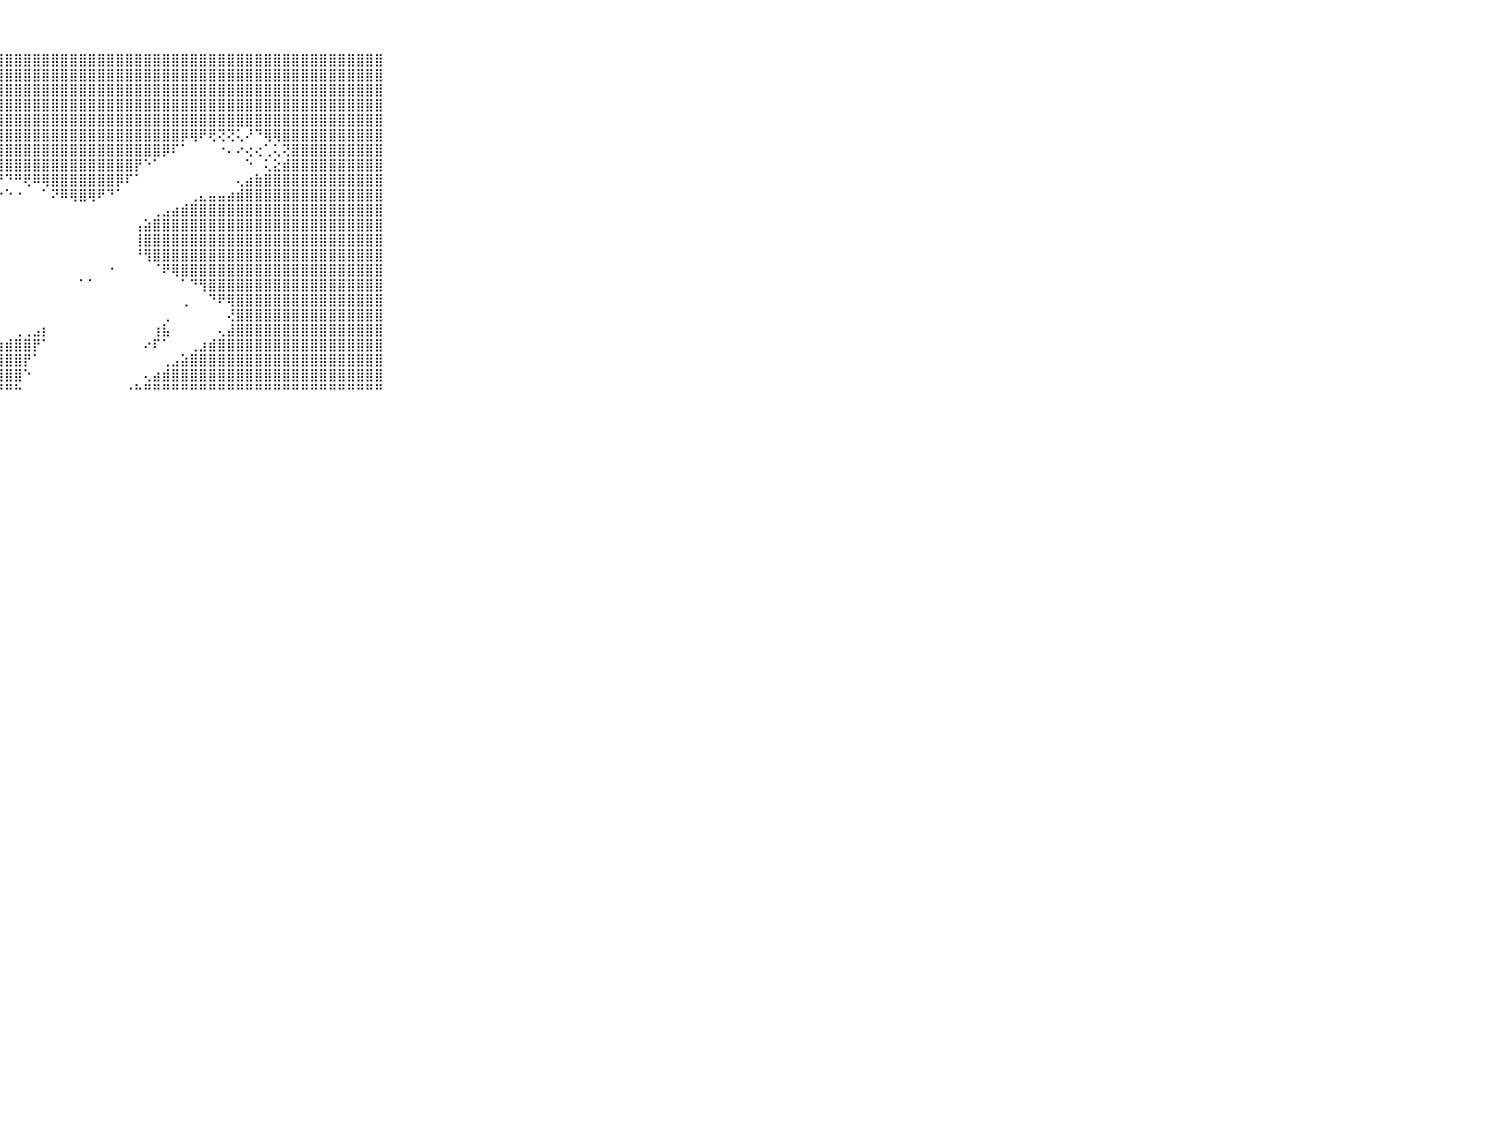

⠀⠀⠀⠀⠀⠀⠀⠀⠀⠀⠀⣿⣿⣿⣿⣿⣿⣿⣿⣿⣿⣿⣿⣿⣿⣿⣿⣿⣿⣿⣿⣿⣿⣿⣿⣿⣿⣿⣿⣿⣿⣿⣿⣿⣿⣿⣿⣿⣿⣿⣿⣿⣿⣿⣿⣿⣿⣿⣿⣿⣿⣿⣿⣿⣿⣿⣿⣿⣿⠀⠀⠀⠀⠀⠀⠀⠀⠀⠀⠀⠀
⠀⠀⠀⠀⠀⠀⠀⠀⠀⠀⠀⣿⣿⣿⣿⣿⣿⣿⣿⣿⣿⣿⣿⣿⣿⣿⣿⣿⣿⣿⣿⣿⣿⣿⣿⣿⣿⣿⣿⣿⣿⣿⣿⣿⣿⣿⣿⣿⣿⣿⣿⣿⣿⣿⣿⣿⣿⣿⣿⣿⣿⣿⣿⣿⣿⣿⣿⣿⣿⠀⠀⠀⠀⠀⠀⠀⠀⠀⠀⠀⠀
⠀⠀⠀⠀⠀⠀⠀⠀⠀⠀⠀⣿⣿⣿⣿⣿⣿⣿⣿⣿⣿⣿⣿⣿⣿⣿⣿⣿⣿⣿⣿⣿⣿⣿⣿⣿⣿⣿⣿⣿⣿⣿⣿⣿⣿⣿⣿⣿⣿⣿⣿⣿⣿⣿⣿⣿⣿⣿⣿⣿⣿⣿⣿⣿⣿⣿⣿⣿⣿⠀⠀⠀⠀⠀⠀⠀⠀⠀⠀⠀⠀
⠀⠀⠀⠀⠀⠀⠀⠀⠀⠀⠀⣿⣿⣿⣿⣿⣿⣿⣿⣿⣿⣿⣿⣿⣿⣿⣿⣿⣿⣿⣿⣿⣿⣿⣿⣿⣿⣿⣿⣿⣿⣿⣿⣿⣿⣿⣿⣿⣿⣿⣿⣿⣿⣿⣿⣿⣿⣿⣿⣿⣿⣿⣿⣿⣿⣿⣿⣿⣿⠀⠀⠀⠀⠀⠀⠀⠀⠀⠀⠀⠀
⠀⠀⠀⠀⠀⠀⠀⠀⠀⠀⠀⣿⣿⣿⣿⣿⣿⣿⣿⣿⣿⣿⣿⣿⣿⣿⣿⣿⣿⣿⣿⣿⣿⣿⣿⣿⣿⣿⣿⣿⣿⣿⣿⣿⣿⣿⣿⣿⣿⣿⣿⣿⣿⣿⣿⣿⣿⣿⣿⣿⣿⣿⣿⣿⣿⣿⣿⣿⣿⠀⠀⠀⠀⠀⠀⠀⠀⠀⠀⠀⠀
⠀⠀⠀⠀⠀⠀⠀⠀⠀⠀⠀⣿⣿⣿⣿⣿⣿⣿⣿⣿⣿⣿⣿⣿⣿⣿⣿⣿⣿⣿⣿⣿⣿⣿⣿⣿⣿⣿⣿⣿⣿⣿⣿⣿⣿⣿⣿⡿⢿⠟⢟⢝⢝⢅⠜⠙⢿⢿⣿⣿⣿⣿⣿⣿⣿⣿⣿⣿⣿⠀⠀⠀⠀⠀⠀⠀⠀⠀⠀⠀⠀
⠀⠀⠀⠀⠀⠀⠀⠀⠀⠀⠀⣿⣿⣿⣿⣿⣿⣿⣿⣿⣿⣿⣿⣿⣿⣿⣿⣿⣿⣿⣿⣿⣿⣿⣿⣿⣿⣿⣿⣿⣿⣿⣿⣿⣿⡿⠏⠁⠀⠀⠀⠐⠄⠔⢔⢔⢁⢅⢝⣿⣿⣿⣿⣿⣿⣿⣿⣿⣿⠀⠀⠀⠀⠀⠀⠀⠀⠀⠀⠀⠀
⠀⠀⠀⠀⠀⠀⠀⠀⠀⠀⠀⣿⣿⣿⣿⣿⣿⣿⣿⣿⣿⣿⣿⣿⣿⣿⣿⣿⣿⣿⣿⣿⣿⣿⣿⣿⣿⣿⣿⣿⣿⣿⡟⠑⠁⠀⠀⠀⠀⠀⠀⠀⠀⠀⠑⠀⢅⣕⣾⣿⣿⣿⣿⣿⣿⣿⣿⣿⣿⠀⠀⠀⠀⠀⠀⠀⠀⠀⠀⠀⠀
⠀⠀⠀⠀⠀⠀⠀⠀⠀⠀⠀⣿⣿⣿⣿⣿⣿⣿⣿⣿⣿⣿⣿⣿⣿⢿⠟⠛⠙⠛⢟⠿⢿⣿⣿⣿⣿⣿⣿⣿⡿⠏⠁⠀⠀⠀⠀⠀⠀⠀⠀⠀⠀⢄⣴⣷⣿⣿⣿⣿⣿⣿⣿⣿⣿⣿⣿⣿⣿⠀⠀⠀⠀⠀⠀⠀⠀⠀⠀⠀⠀
⠀⠀⠀⠀⠀⠀⠀⠀⠀⠀⠀⣿⣿⣿⣿⣿⣿⣿⣿⣿⡿⢟⠋⠁⠀⠀⠀⠐⠑⠐⠀⠀⠁⠝⠿⢿⣿⢿⠟⠙⠁⠀⠀⠀⠀⠀⠀⠀⢀⣄⣤⣤⣴⣾⣿⣿⣿⣿⣿⣿⣿⣿⣿⣿⣿⣿⣿⣿⣿⠀⠀⠀⠀⠀⠀⠀⠀⠀⠀⠀⠀
⠀⠀⠀⠀⠀⠀⠀⠀⠀⠀⠀⣿⣿⣿⣿⣿⣿⣿⢟⠁⠀⠀⠀⠀⠀⠀⠀⠀⠀⠀⠀⠀⠀⠀⠀⠀⠀⠀⠀⠀⠀⠀⠀⠀⢀⣠⣴⣾⣿⣿⣿⣿⣿⣿⣿⣿⣿⣿⣿⣿⣿⣿⣿⣿⣿⣿⣿⣿⣿⠀⠀⠀⠀⠀⠀⠀⠀⠀⠀⠀⠀
⠀⠀⠀⠀⠀⠀⠀⠀⠀⠀⠀⣿⣿⣿⣿⡿⠟⠑⠀⠀⠀⠀⠀⠀⠀⠀⠀⠀⠀⠀⠀⠀⠀⠀⠀⠀⠀⠀⠀⠀⠀⠀⢠⣵⣿⣿⣿⣿⣿⣿⣿⣿⣿⣿⣿⣿⣿⣿⣿⣿⣿⣿⣿⣿⣿⣿⣿⣿⣿⠀⠀⠀⠀⠀⠀⠀⠀⠀⠀⠀⠀
⠀⠀⠀⠀⠀⠀⠀⠀⠀⠀⠀⣿⣿⡿⠏⠁⠀⠀⠀⠀⠀⠀⠀⠀⠀⠀⠀⠀⠀⠀⠀⠀⠀⠀⠀⠀⠀⠀⠀⠀⠀⠀⢸⣿⣿⣿⣿⣿⣿⣿⣿⣿⣿⣿⣿⣿⣿⣿⣿⣿⣿⣿⣿⣿⣿⣿⣿⣿⣿⠀⠀⠀⠀⠀⠀⠀⠀⠀⠀⠀⠀
⠀⠀⠀⠀⠀⠀⠀⠀⠀⠀⠀⢿⠋⠁⠀⠀⠀⠀⠀⠀⠀⠀⠀⠀⠀⠀⠀⠀⠀⠀⠀⠀⠀⠀⠀⠀⠀⠀⠀⠀⠀⠀⠘⢻⣿⣿⣿⣿⣿⣿⣿⣿⣿⣿⣿⣿⣿⣿⣿⣿⣿⣿⣿⣿⣿⣿⣿⣿⣿⠀⠀⠀⠀⠀⠀⠀⠀⠀⠀⠀⠀
⠀⠀⠀⠀⠀⠀⠀⠀⠀⠀⠀⠀⠀⠀⠀⠀⠀⠀⠀⠀⠀⠀⠀⠀⠀⠀⠀⠀⠀⠀⠀⠀⠀⠀⠀⠀⠀⠀⠀⠐⠀⠀⠀⠀⠈⠟⢿⣿⣿⣿⣿⣿⣿⣿⣿⣿⣿⣿⣿⣿⣿⣿⣿⣿⣿⣿⣿⣿⣿⠀⠀⠀⠀⠀⠀⠀⠀⠀⠀⠀⠀
⠀⠀⠀⠀⠀⠀⠀⠀⠀⠀⠀⠀⠀⠀⠀⠀⠀⠀⠀⠀⠀⠀⠀⠀⠀⠀⠀⠀⠀⠀⠀⠀⠀⠀⠀⠀⠁⠁⠀⠀⠀⠀⠀⠀⠀⠀⠀⠁⠙⢻⣿⣿⣿⣿⣿⣿⣿⣿⣿⣿⣿⣿⣿⣿⣿⣿⣿⣿⣿⠀⠀⠀⠀⠀⠀⠀⠀⠀⠀⠀⠀
⠀⠀⠀⠀⠀⠀⠀⠀⠀⠀⠀⠀⠀⠀⠀⠀⠀⠀⠀⠀⠀⠀⠀⠀⠀⠀⠀⠀⠀⠀⠀⠀⠀⠀⠀⠀⠀⠀⠀⠀⠀⠀⠀⠀⠀⠀⠀⢀⠀⠀⠙⠟⢿⣿⣿⣿⣿⣿⣿⣿⣿⣿⣿⣿⣿⣿⣿⣿⣿⠀⠀⠀⠀⠀⠀⠀⠀⠀⠀⠀⠀
⠀⠀⠀⠀⠀⠀⠀⠀⠀⠀⠀⠀⠀⠀⠀⠀⠀⠀⠀⠀⠀⠀⠀⠀⠀⠀⠀⠀⠀⠀⠀⠀⠀⠀⠀⠀⠀⠀⠀⠀⠀⠀⠀⠀⠀⢀⠀⠀⠀⠀⠀⠀⢜⣿⣿⣿⣿⣿⣿⣿⣿⣿⣿⣿⣿⣿⣿⣿⣿⠀⠀⠀⠀⠀⠀⠀⠀⠀⠀⠀⠀
⠀⠀⠀⠀⠀⠀⠀⠀⠀⠀⠀⠀⠀⠀⠀⠀⠀⠀⠀⠀⠀⠀⠀⠀⠀⠀⠀⠀⠀⢀⢀⣠⡆⠀⠀⠀⠀⠀⠀⠀⠀⠀⠀⠀⢰⣧⠀⠀⠀⠀⠀⢄⣼⣿⣿⣿⣿⣿⣿⣿⣿⣿⣿⣿⣿⣿⣿⣿⣿⠀⠀⠀⠀⠀⠀⠀⠀⠀⠀⠀⠀
⠀⠀⠀⠀⠀⠀⠀⠀⠀⠀⠀⠀⠀⠀⠀⠀⠀⠀⠀⠀⠀⠀⠀⠀⠀⠀⢀⣴⣾⣿⣿⡟⠁⠀⠀⠀⠀⠀⠀⠀⠀⠀⠀⠔⠏⠁⠀⠀⢀⣰⣾⣿⣿⣿⣿⣿⣿⣿⣿⣿⣿⣿⣿⣿⣿⣿⣿⣿⣿⠀⠀⠀⠀⠀⠀⠀⠀⠀⠀⠀⠀
⠀⠀⠀⠀⠀⠀⠀⠀⠀⠀⠀⠀⠀⠀⠀⠀⠀⠀⠀⠀⠀⠀⣀⣠⣴⣾⣿⣿⣿⣿⡟⠁⠀⠀⠀⠀⠀⠀⠀⠀⠀⠀⠀⠀⠀⢀⣠⣵⣿⣿⣿⣿⣿⣿⣿⣿⣿⣿⣿⣿⣿⣿⣿⣿⣿⣿⣿⣿⣿⠀⠀⠀⠀⠀⠀⠀⠀⠀⠀⠀⠀
⠀⠀⠀⠀⠀⠀⠀⠀⠀⠀⠀⠀⠀⠀⠀⠀⠀⠀⢄⣴⣾⣿⣿⣿⣿⣿⣿⣿⣿⣿⠑⠀⠀⠀⠀⠀⠀⠀⠀⠀⠀⠀⠀⢄⣴⣾⣿⣿⣿⣿⣿⣿⣿⣿⣿⣿⣿⣿⣿⣿⣿⣿⣿⣿⣿⣿⣿⣿⣿⠀⠀⠀⠀⠀⠀⠀⠀⠀⠀⠀⠀
⠀⠀⠀⠀⠀⠀⠀⠀⠀⠀⠀⠀⠀⠀⠀⠀⠐⠚⠛⠛⠛⠛⠛⠛⠛⠛⠛⠛⠛⠓⠀⠀⠀⠀⠀⠀⠀⠀⠀⠀⠀⠐⠓⠛⠛⠛⠛⠛⠛⠛⠛⠛⠛⠛⠛⠛⠛⠛⠛⠛⠛⠛⠛⠛⠛⠛⠛⠛⠛⠀⠀⠀⠀⠀⠀⠀⠀⠀⠀⠀⠀